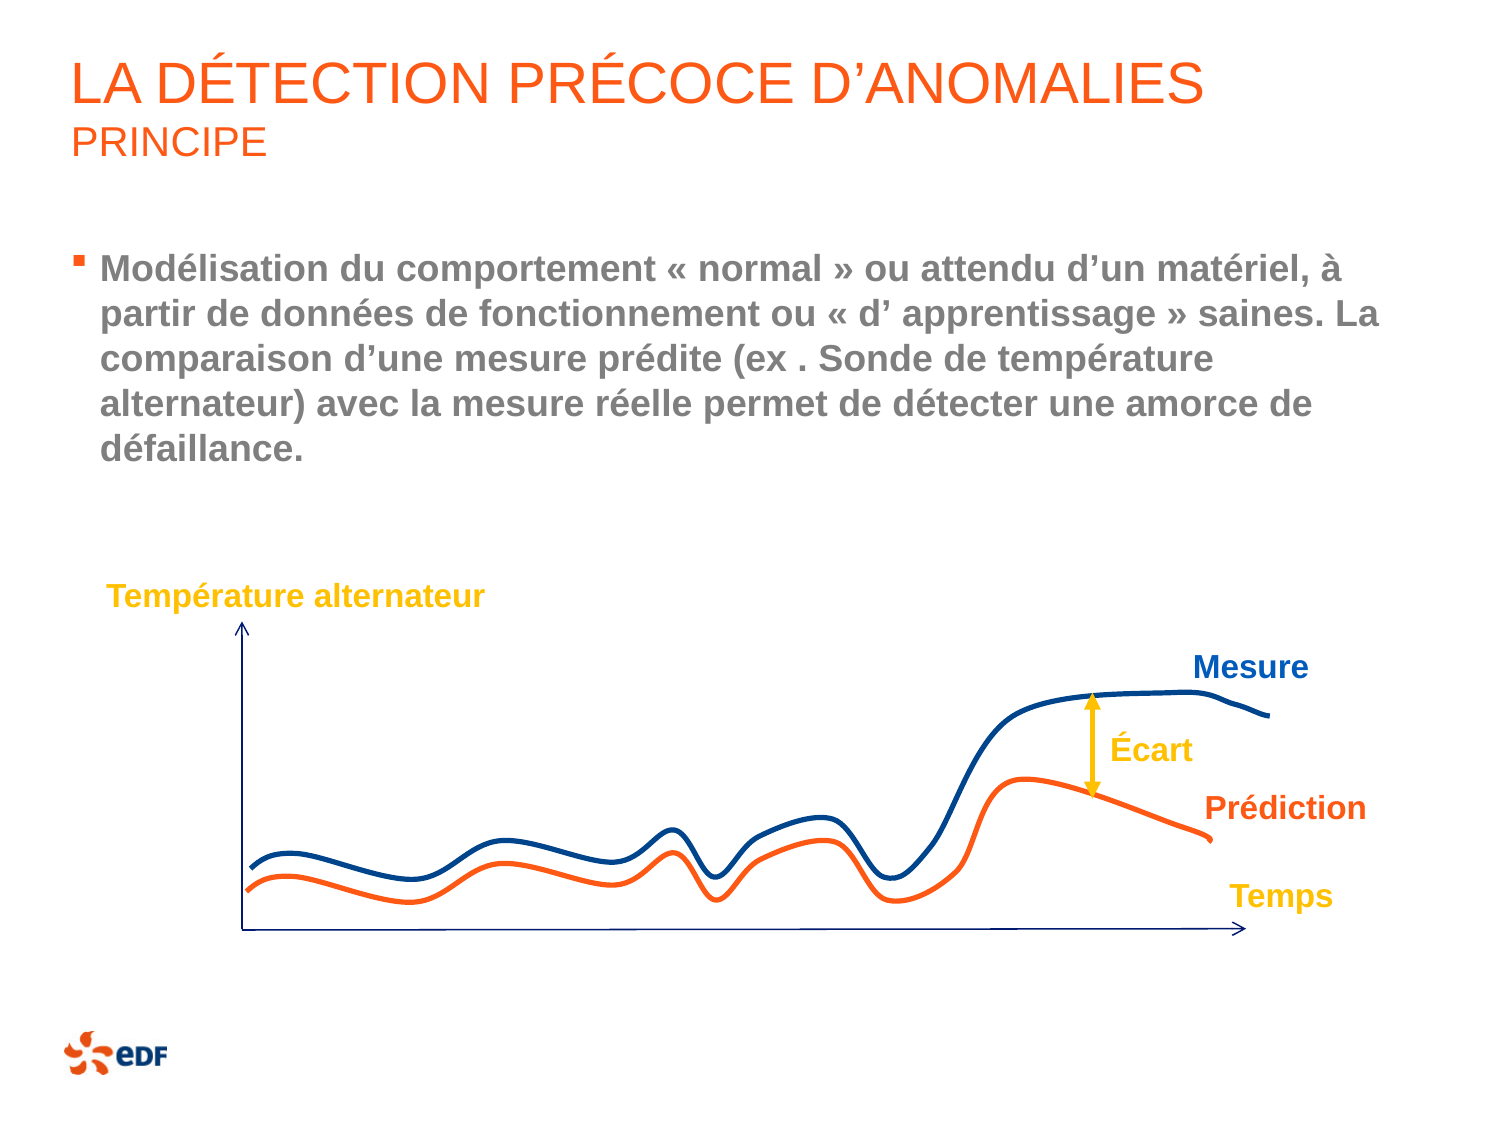

# La détection précoce d’anomalies principe
Modélisation du comportement « normal » ou attendu d’un matériel, à partir de données de fonctionnement ou « d’ apprentissage » saines. La comparaison d’une mesure prédite (ex . Sonde de température alternateur) avec la mesure réelle permet de détecter une amorce de défaillance.

Température alternateur
Mesure

Écart

Prédiction
Temps